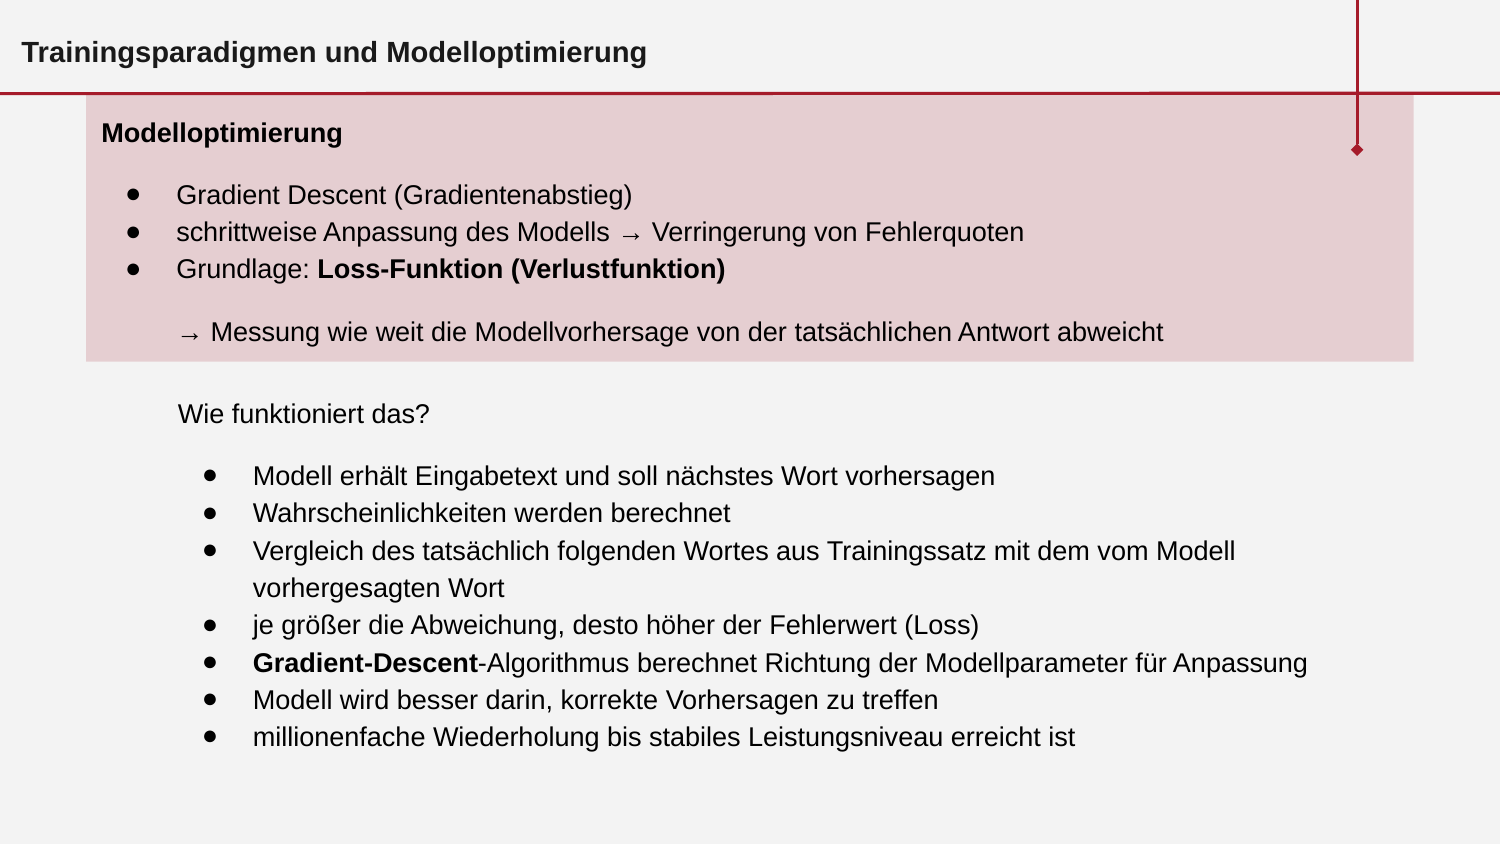

Trainingsparadigmen und Modelloptimierung
Modelloptimierung
Gradient Descent (Gradientenabstieg)
schrittweise Anpassung des Modells → Verringerung von Fehlerquoten
Grundlage: Loss-Funktion (Verlustfunktion)
→ Messung wie weit die Modellvorhersage von der tatsächlichen Antwort abweicht
Wie funktioniert das?
Modell erhält Eingabetext und soll nächstes Wort vorhersagen
Wahrscheinlichkeiten werden berechnet
Vergleich des tatsächlich folgenden Wortes aus Trainingssatz mit dem vom Modell vorhergesagten Wort
je größer die Abweichung, desto höher der Fehlerwert (Loss)
Gradient-Descent-Algorithmus berechnet Richtung der Modellparameter für Anpassung
Modell wird besser darin, korrekte Vorhersagen zu treffen
millionenfache Wiederholung bis stabiles Leistungsniveau erreicht ist